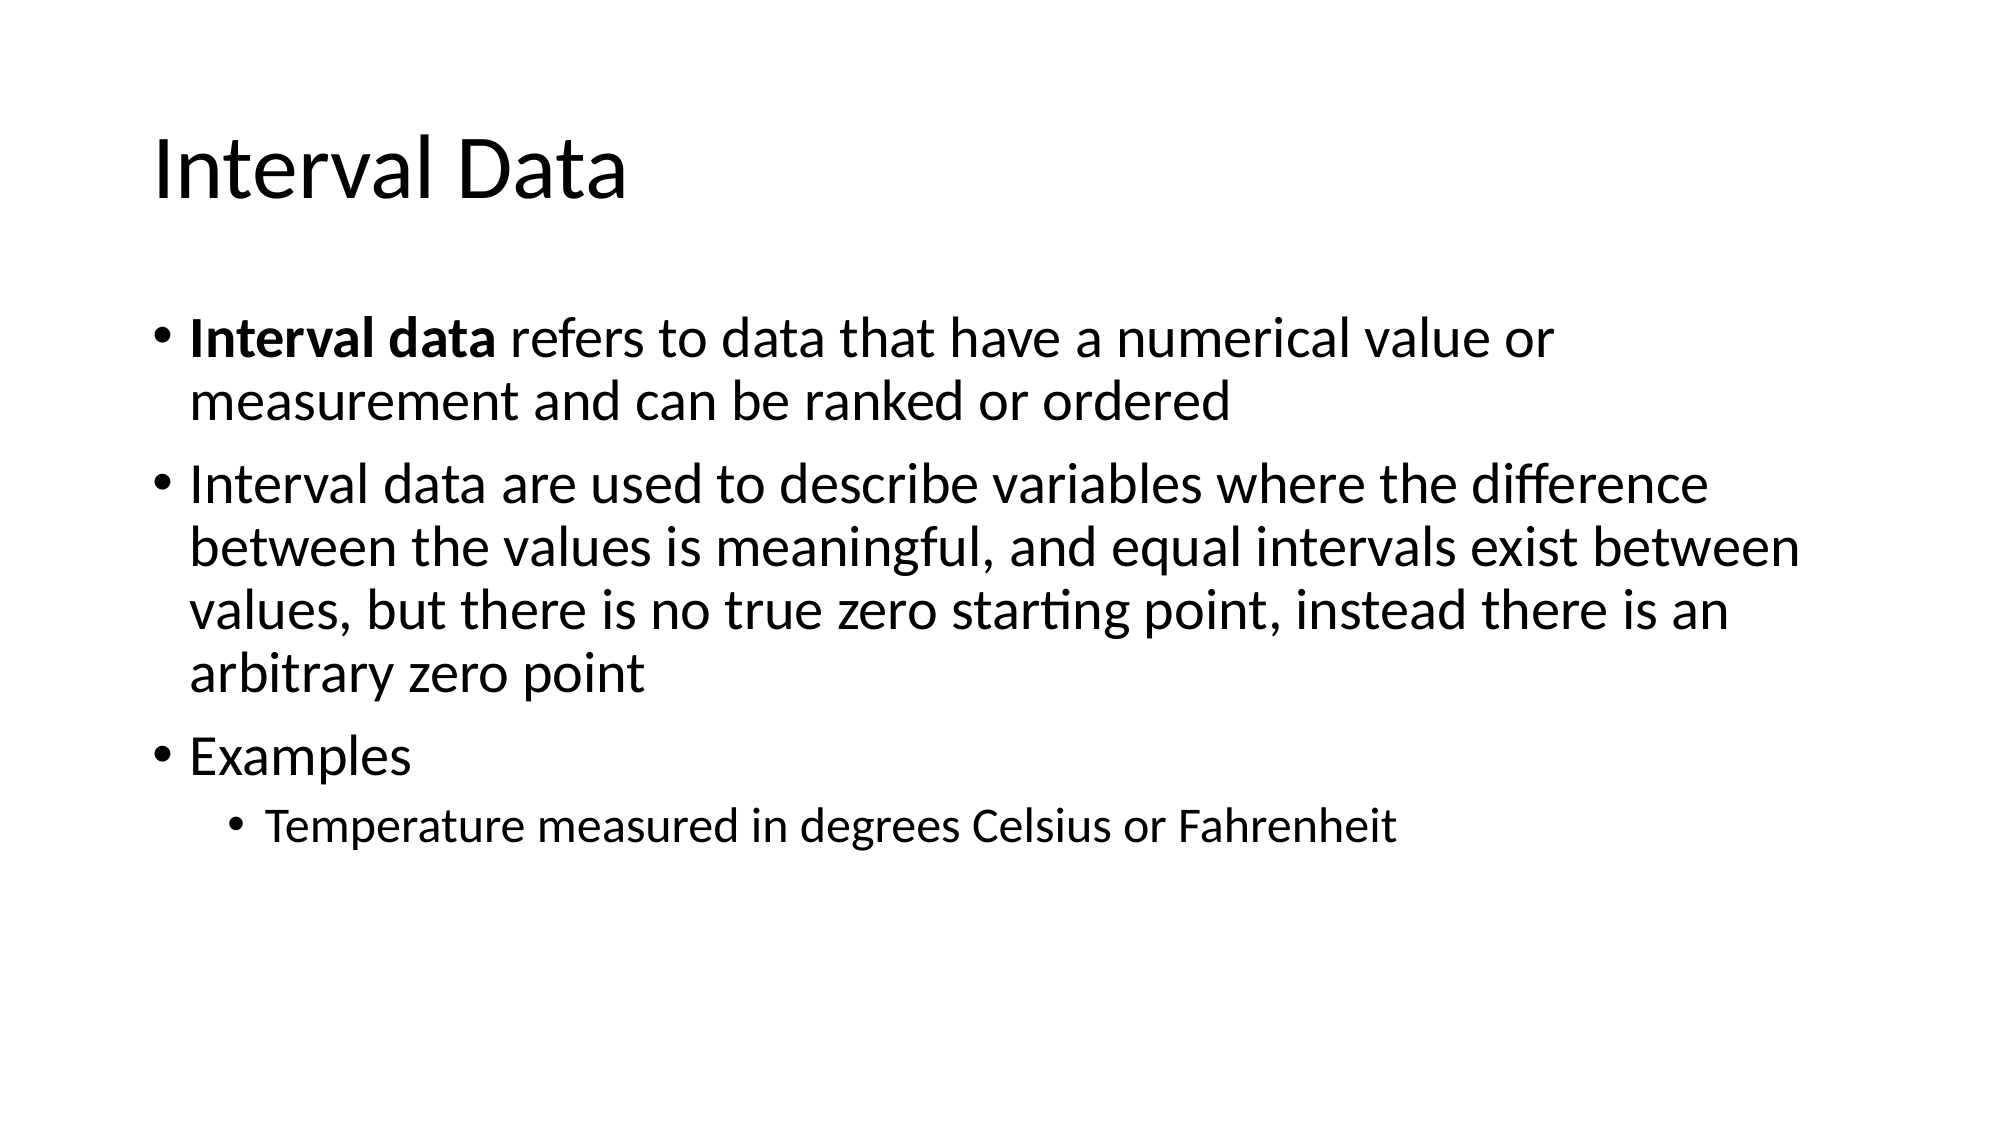

# Interval Data
Interval data refers to data that have a numerical value or measurement and can be ranked or ordered
Interval data are used to describe variables where the difference between the values is meaningful, and equal intervals exist between values, but there is no true zero starting point, instead there is an arbitrary zero point
Examples
Temperature measured in degrees Celsius or Fahrenheit